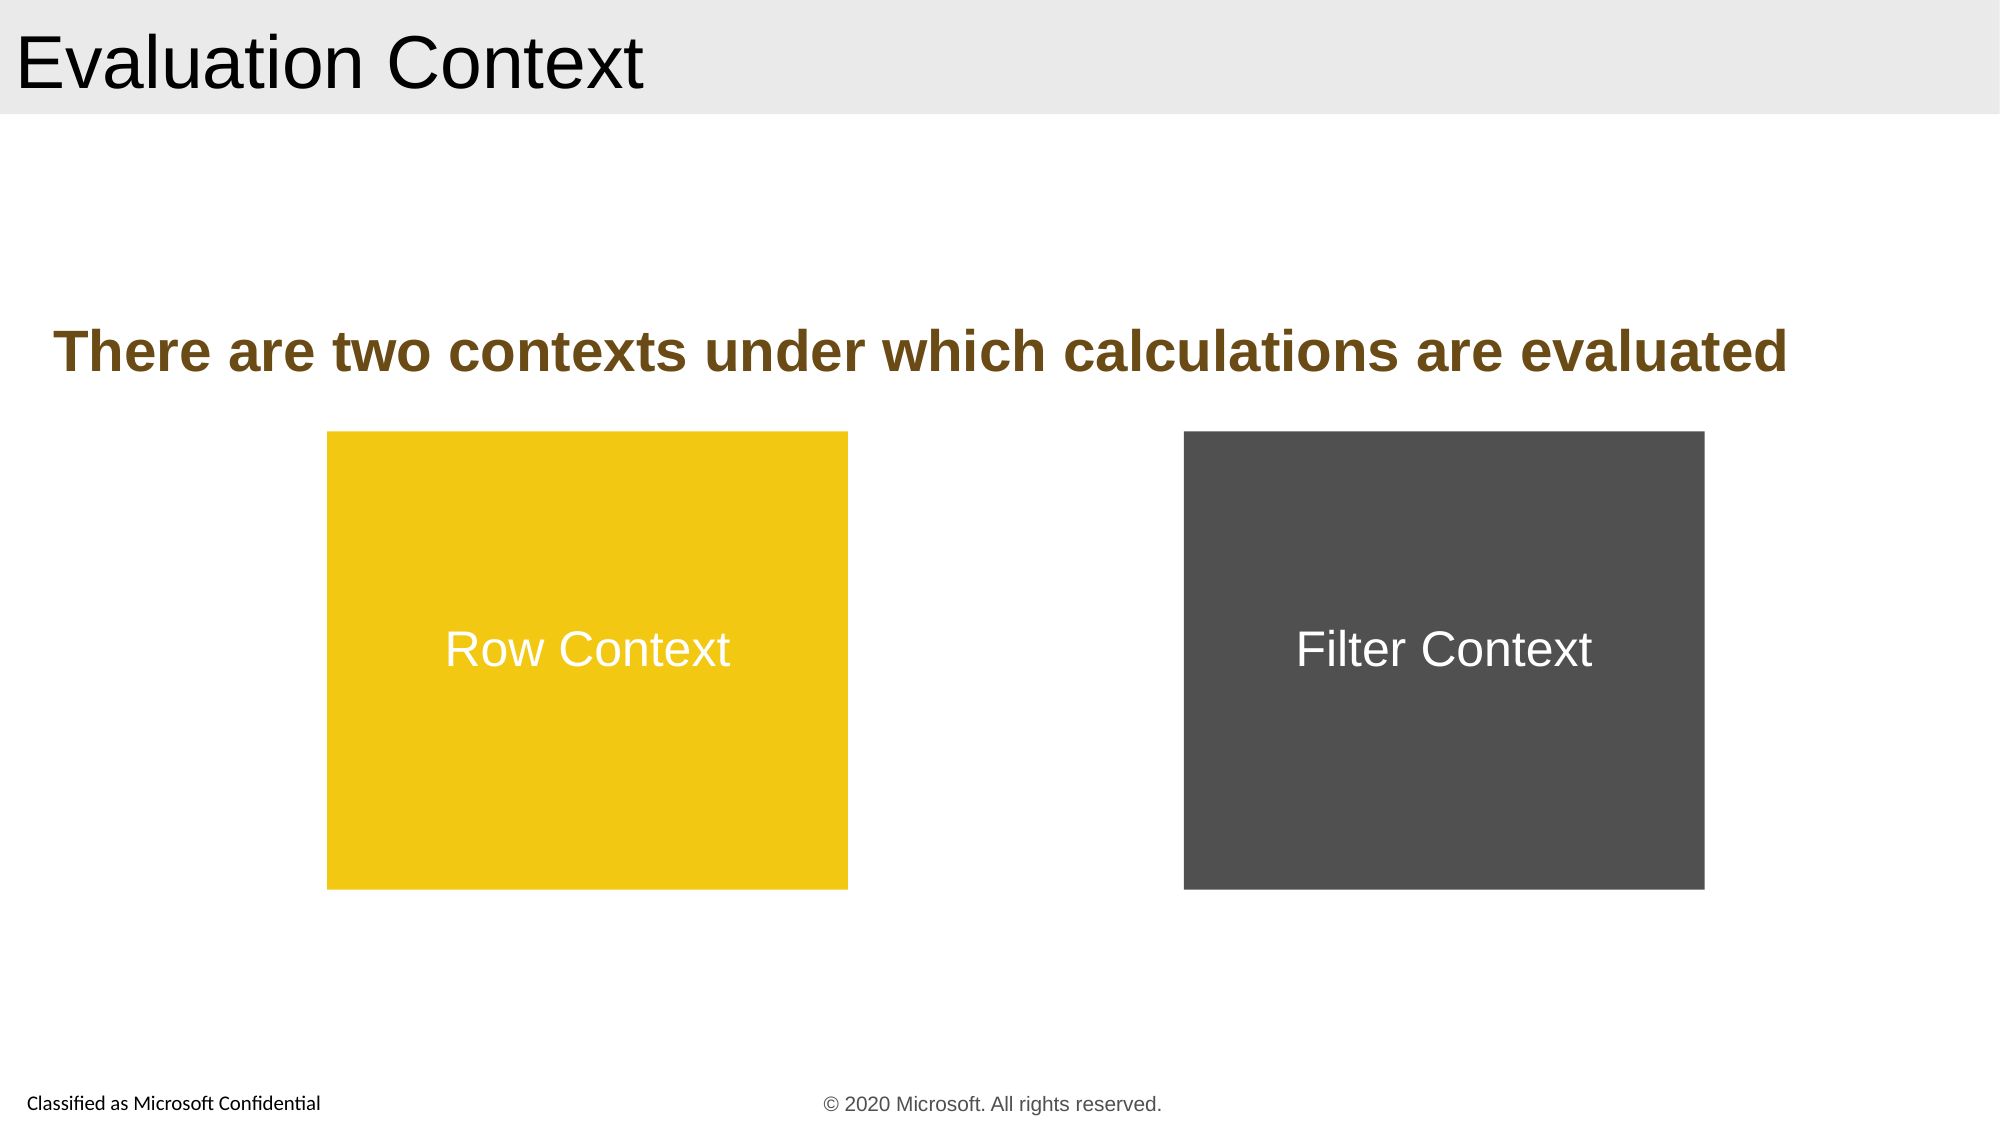

Evaluation Context
There are two contexts under which calculations are evaluated

Row Context

Filter Context
© 2020 Microsoft. All rights reserved.